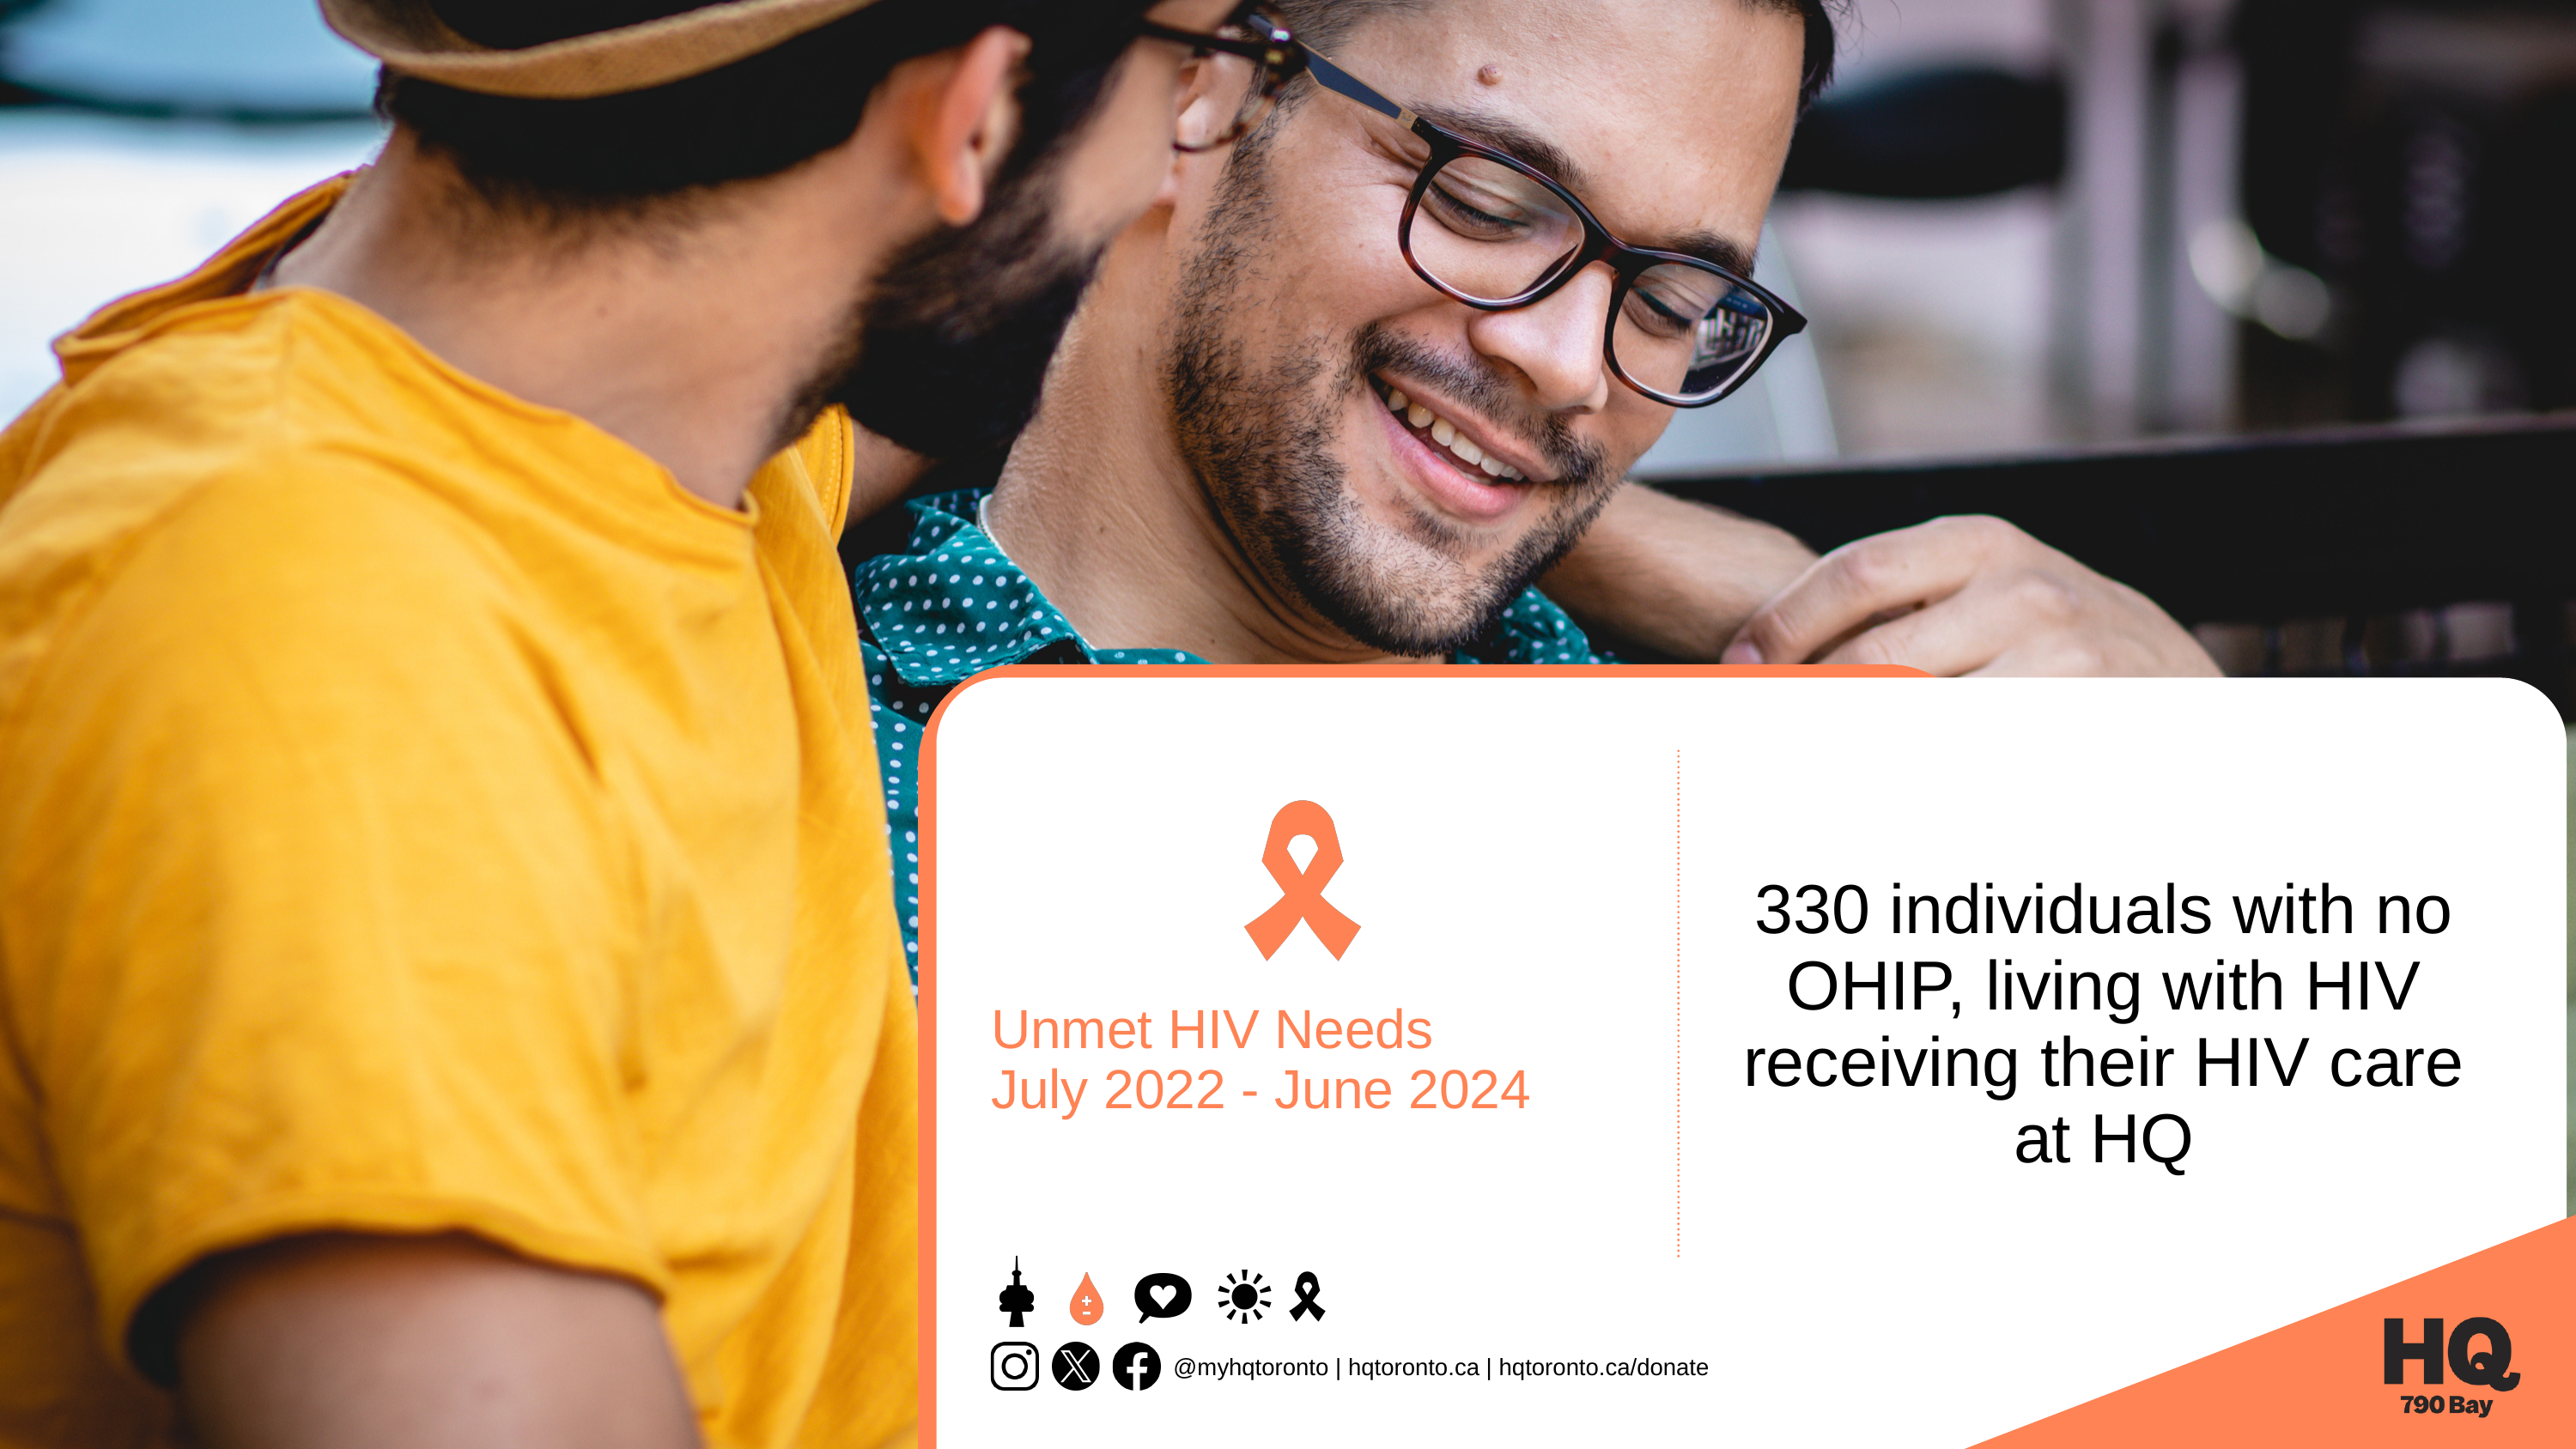

330 individuals with no OHIP, living with HIV receiving their HIV care at HQ
Unmet HIV Needs
July 2022 - June 2024

@myhqtoronto | hqtoronto.ca | hqtoronto.ca/donate